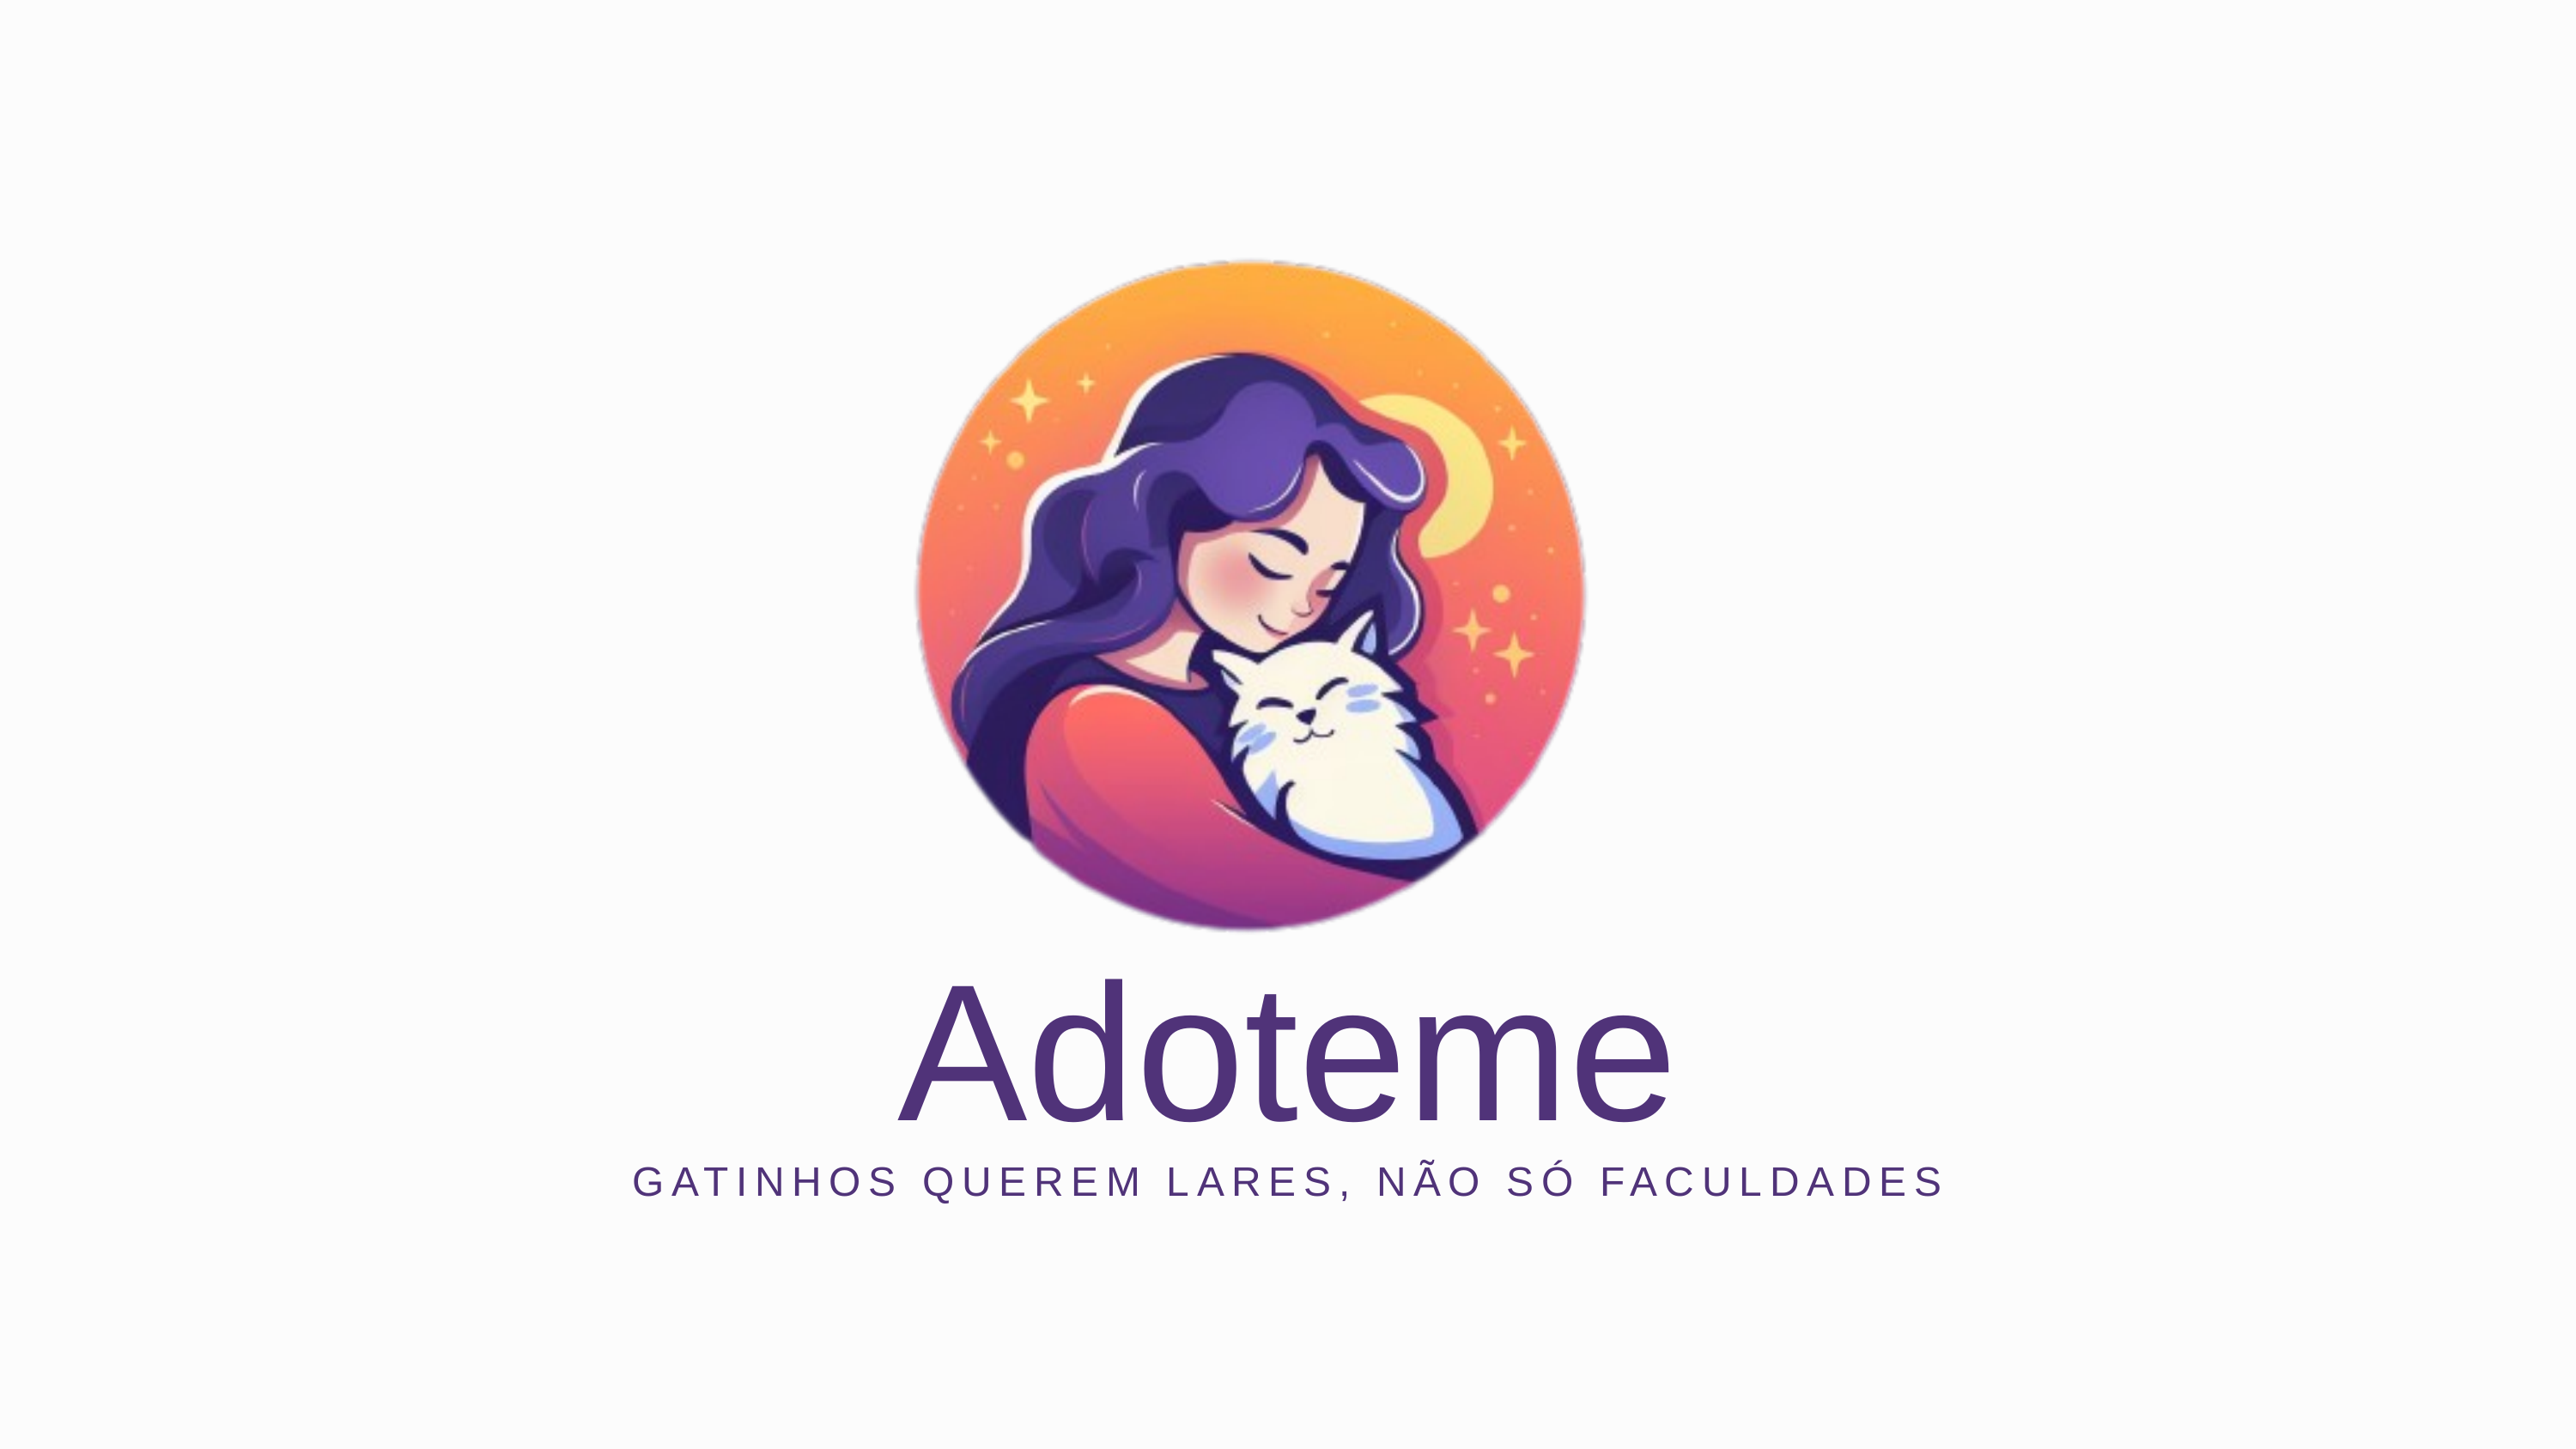

Adoteme
GATINHOS QUEREM LARES, NÃO SÓ FACULDADES